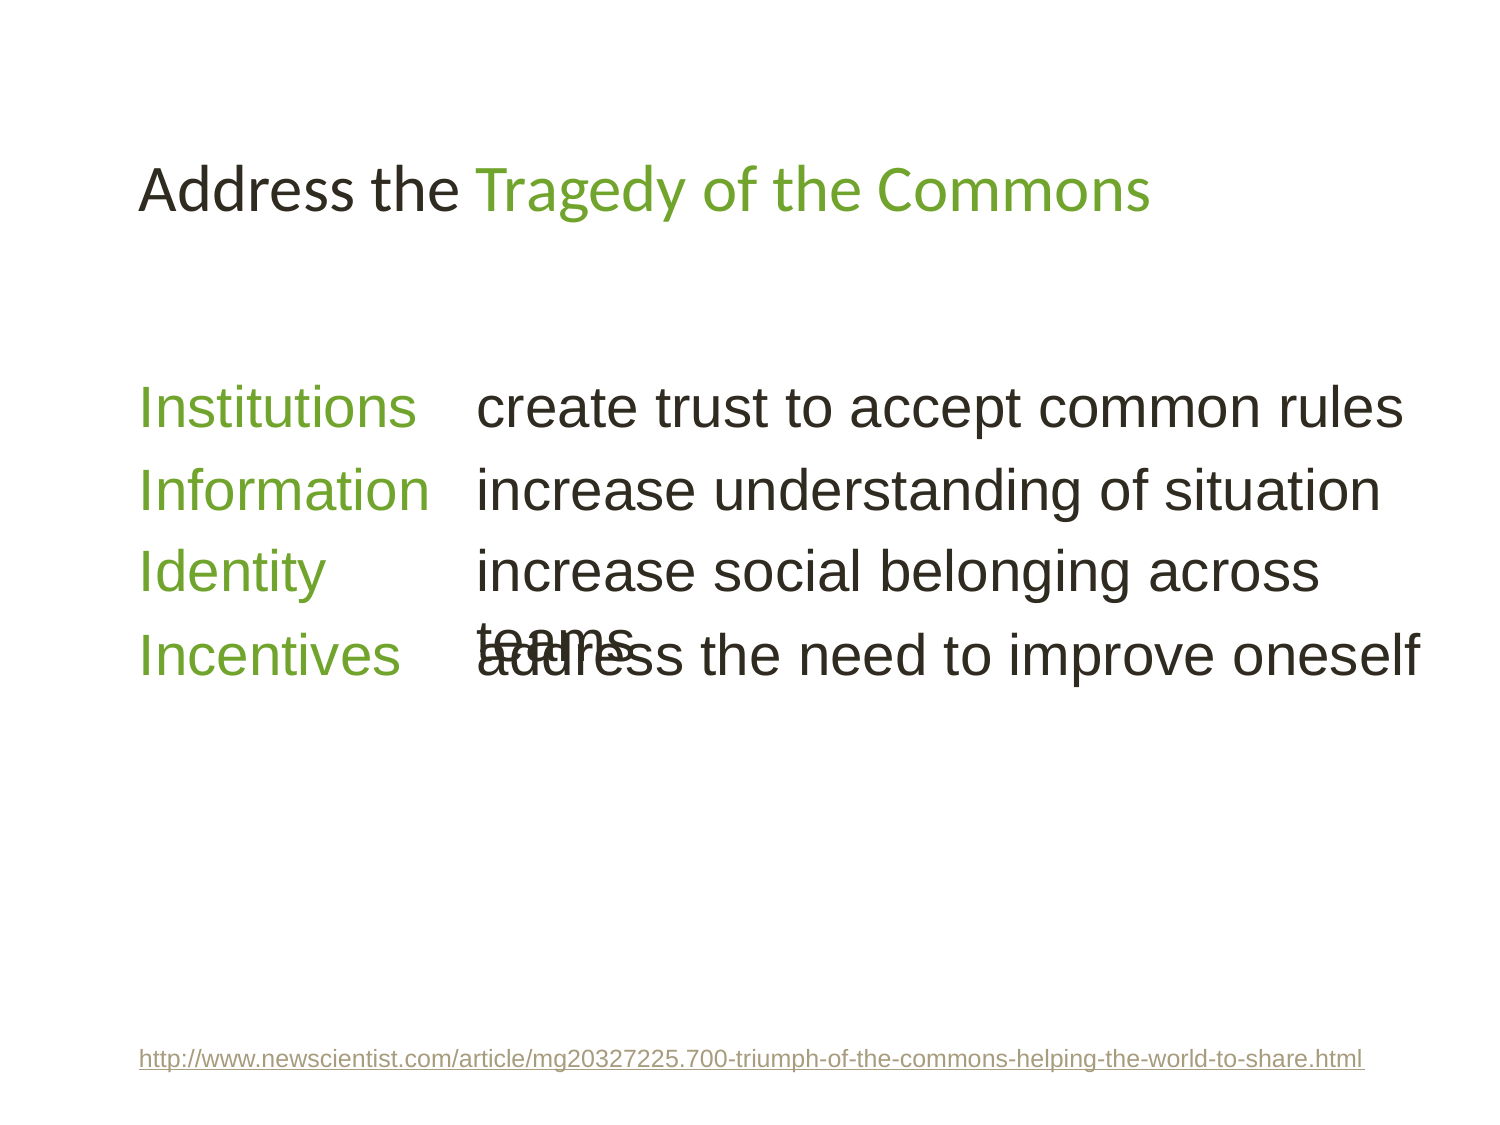

# Address the Tragedy of the Commons
Institutions	create trust to accept common rules
Information	increase understanding of situation
Identity	increase social belonging across teams
Incentives	address the need to improve oneself
http://www.newscientist.com/article/mg20327225.700-triumph-of-the-commons-helping-the-world-to-share.html